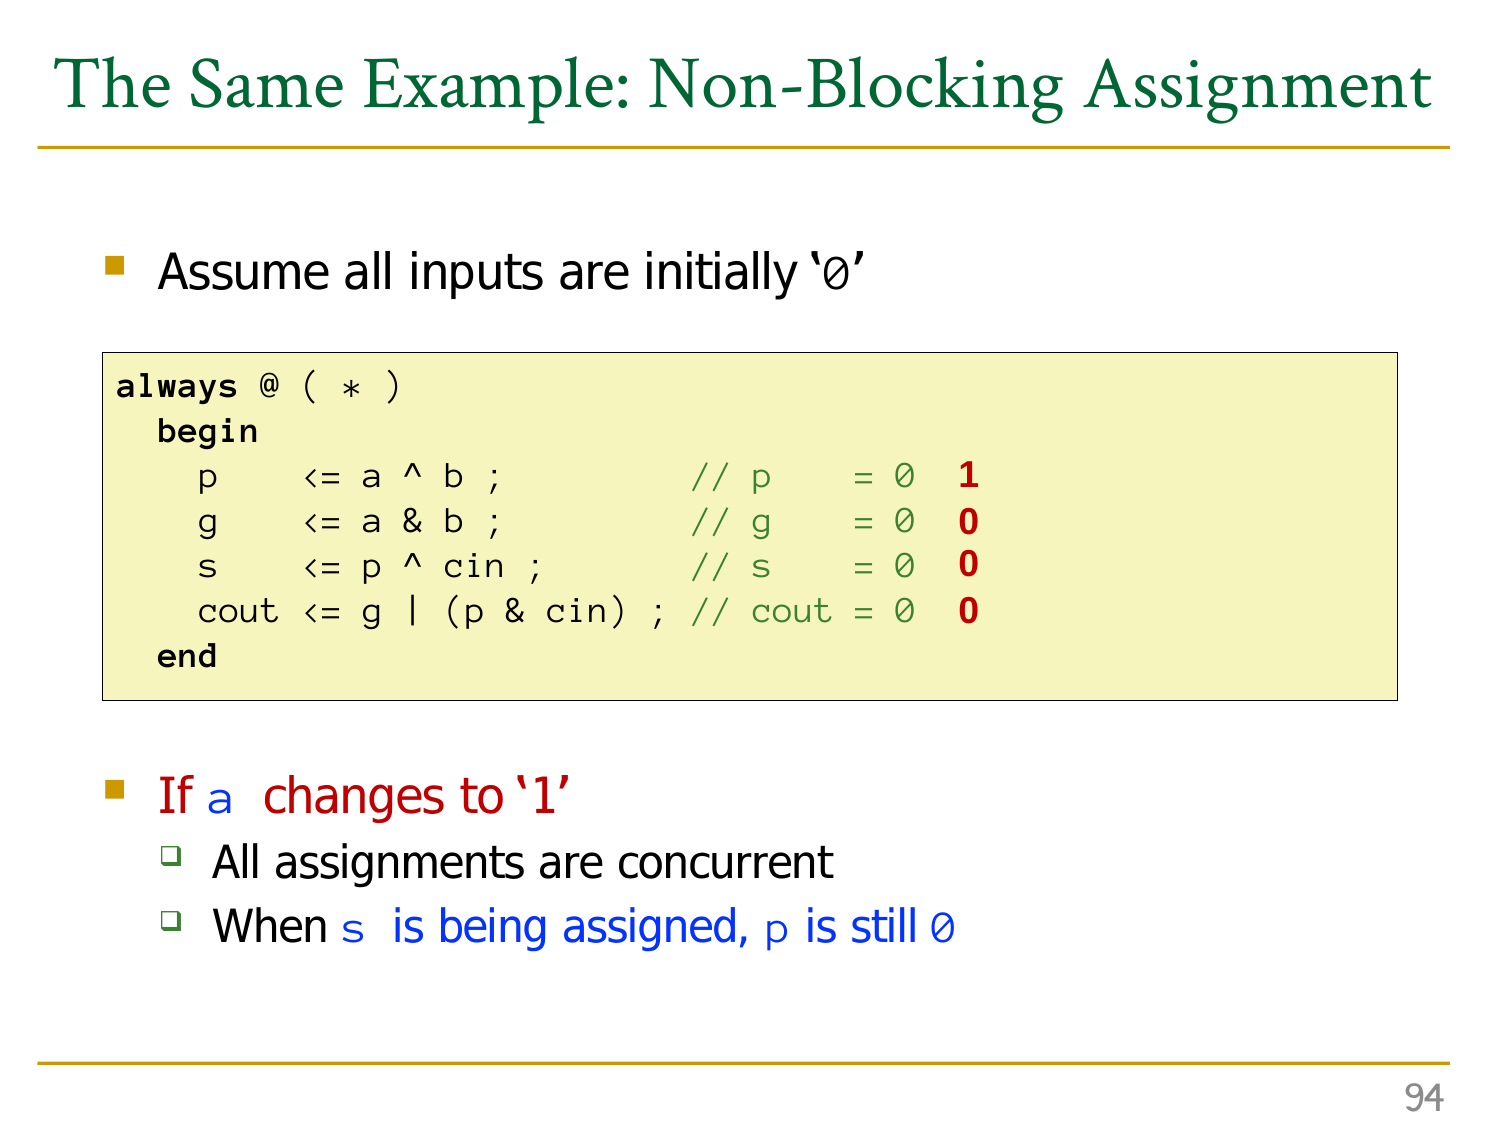

# The Same Example: Non-Blocking Assignment
Assume all inputs are initially ‘0’
always @ ( * )
  begin
    p    <= a ^ b ;         // p    = 0
    g    <= a & b ;         // g    = 0
    s    <= p ^ cin ;       // s    = 0
    cout <= g | (p & cin) ; // cout = 0
  end
1
0
0
0
If a changes to ‘1’
All assignments are concurrent
When s is being assigned, p is still 0
94